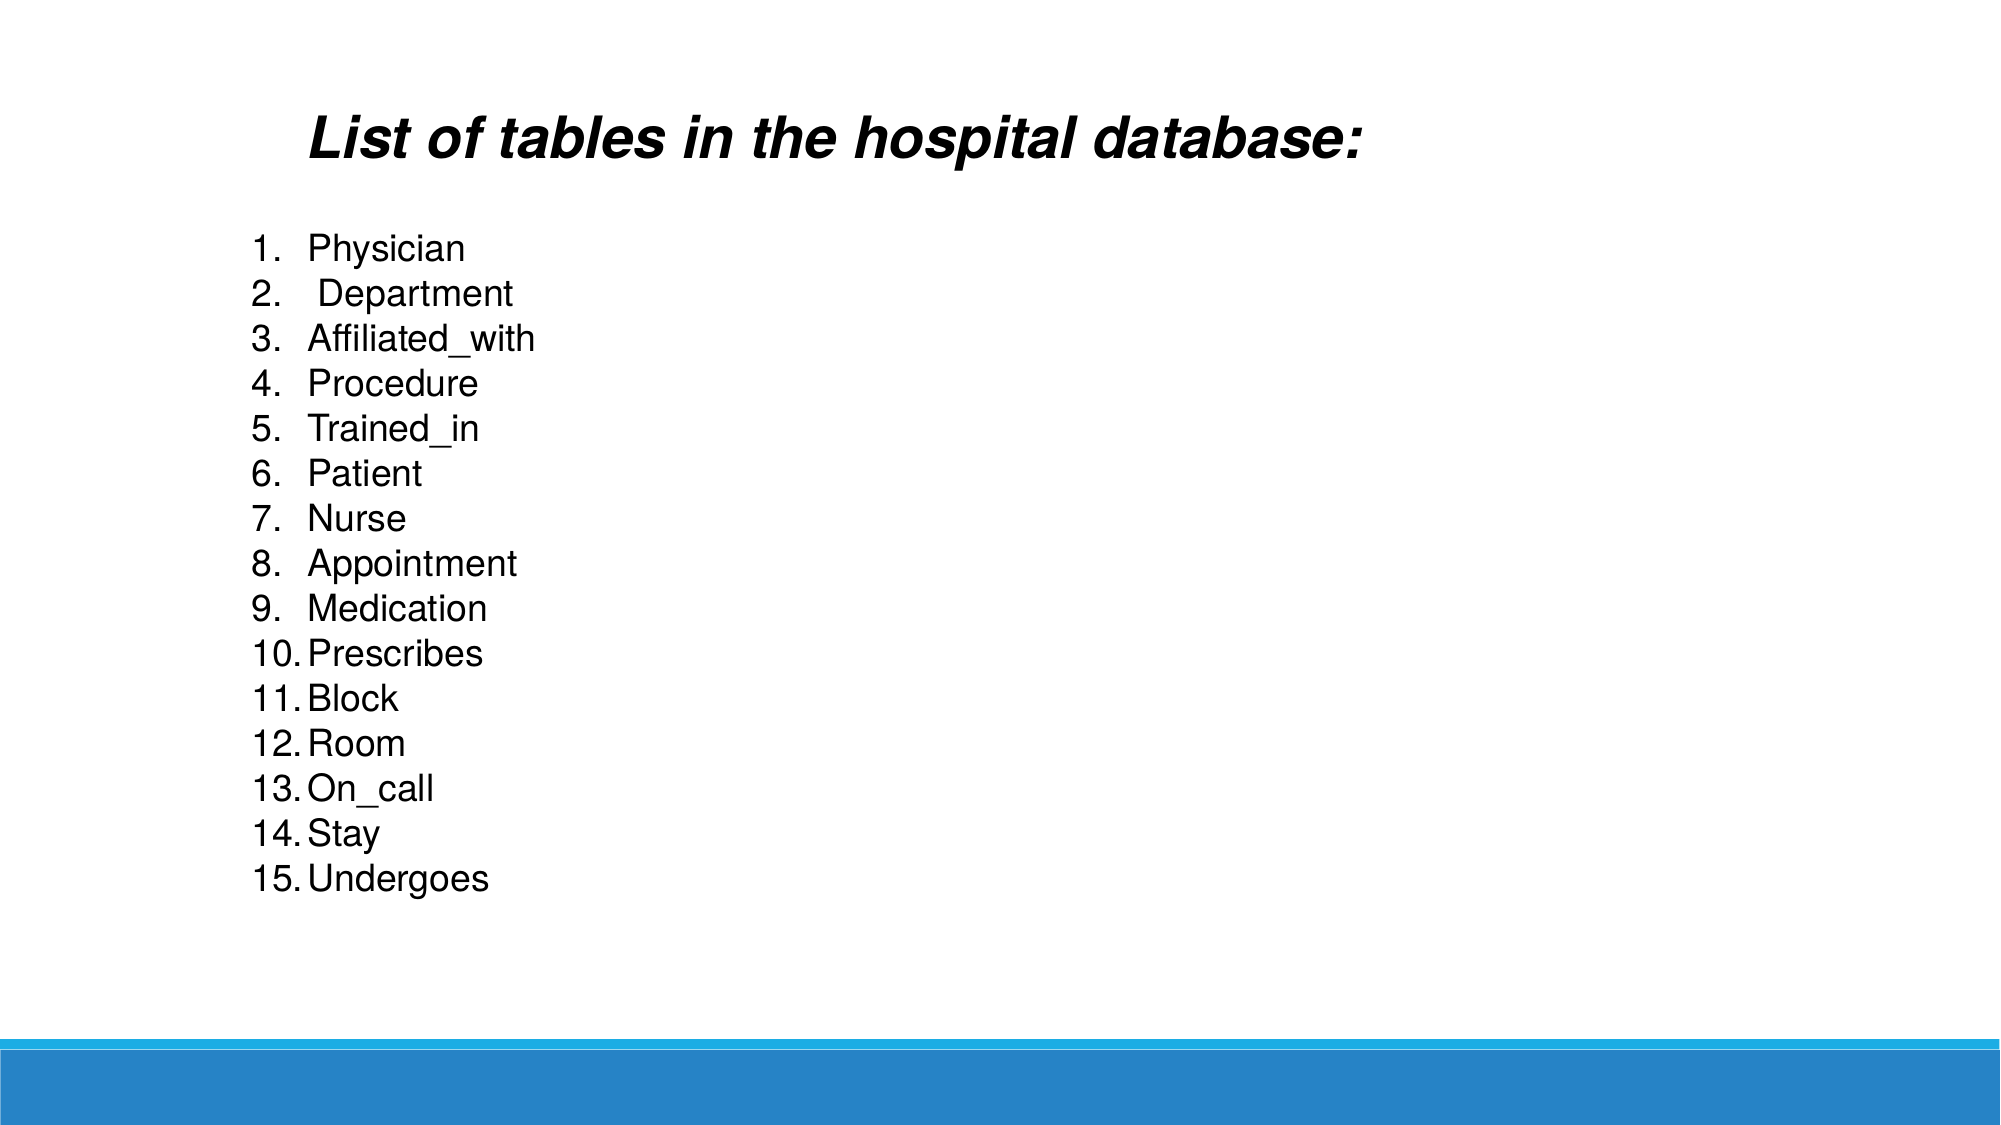

List of tables in the hospital database:
Physician
 Department
Affiliated_with
Procedure
Trained_in
Patient
Nurse
Appointment
Medication
Prescribes
Block
Room
On_call
Stay
Undergoes